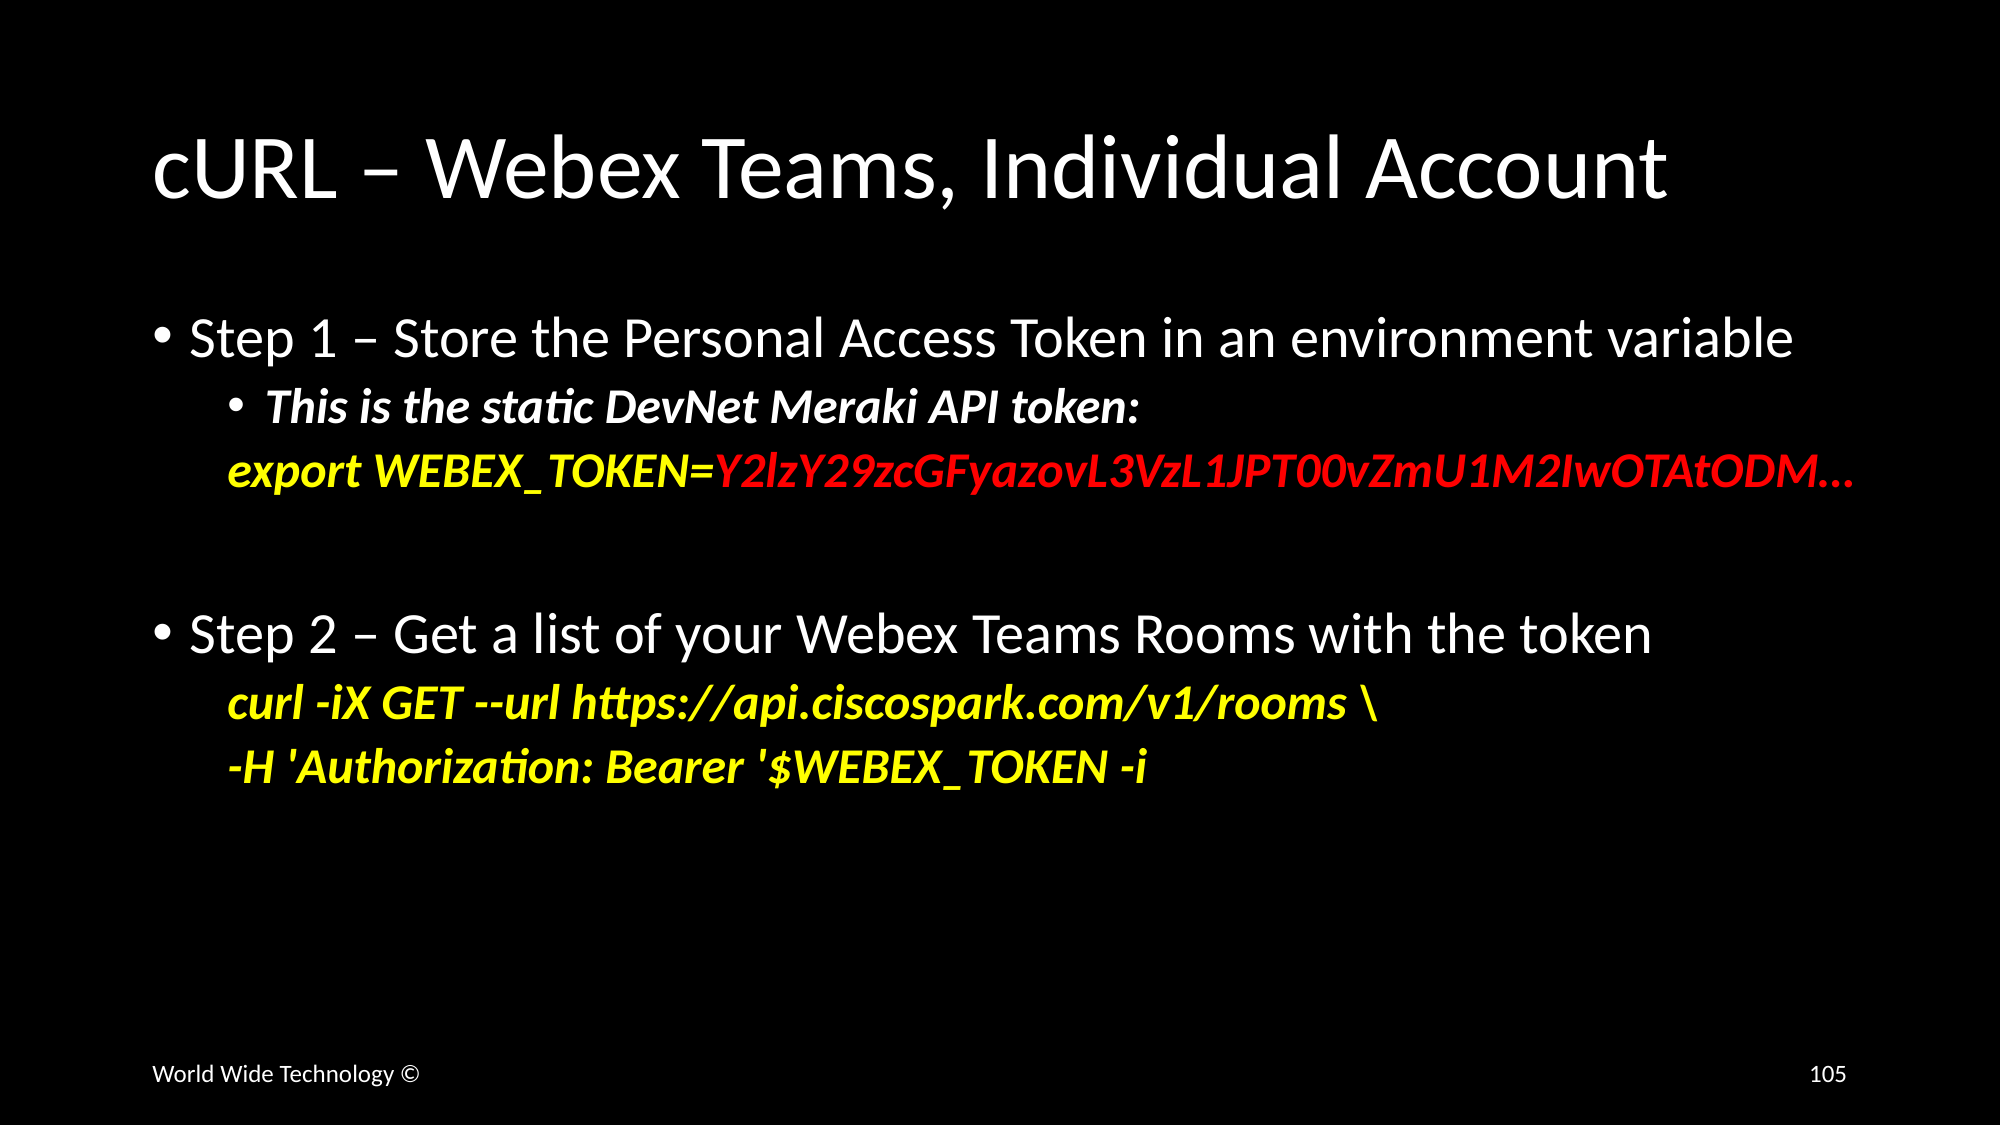

# cURL – Webex Teams, Individual Account
Step 1 – Store the Personal Access Token in an environment variable
This is the static DevNet Meraki API token:
export WEBEX_TOKEN=Y2lzY29zcGFyazovL3VzL1JPT00vZmU1M2IwOTAtODM…

Step 2 – Get a list of your Webex Teams Rooms with the token
curl -iX GET --url https://api.ciscospark.com/v1/rooms \
-H 'Authorization: Bearer '$WEBEX_TOKEN -i
World Wide Technology ©
105